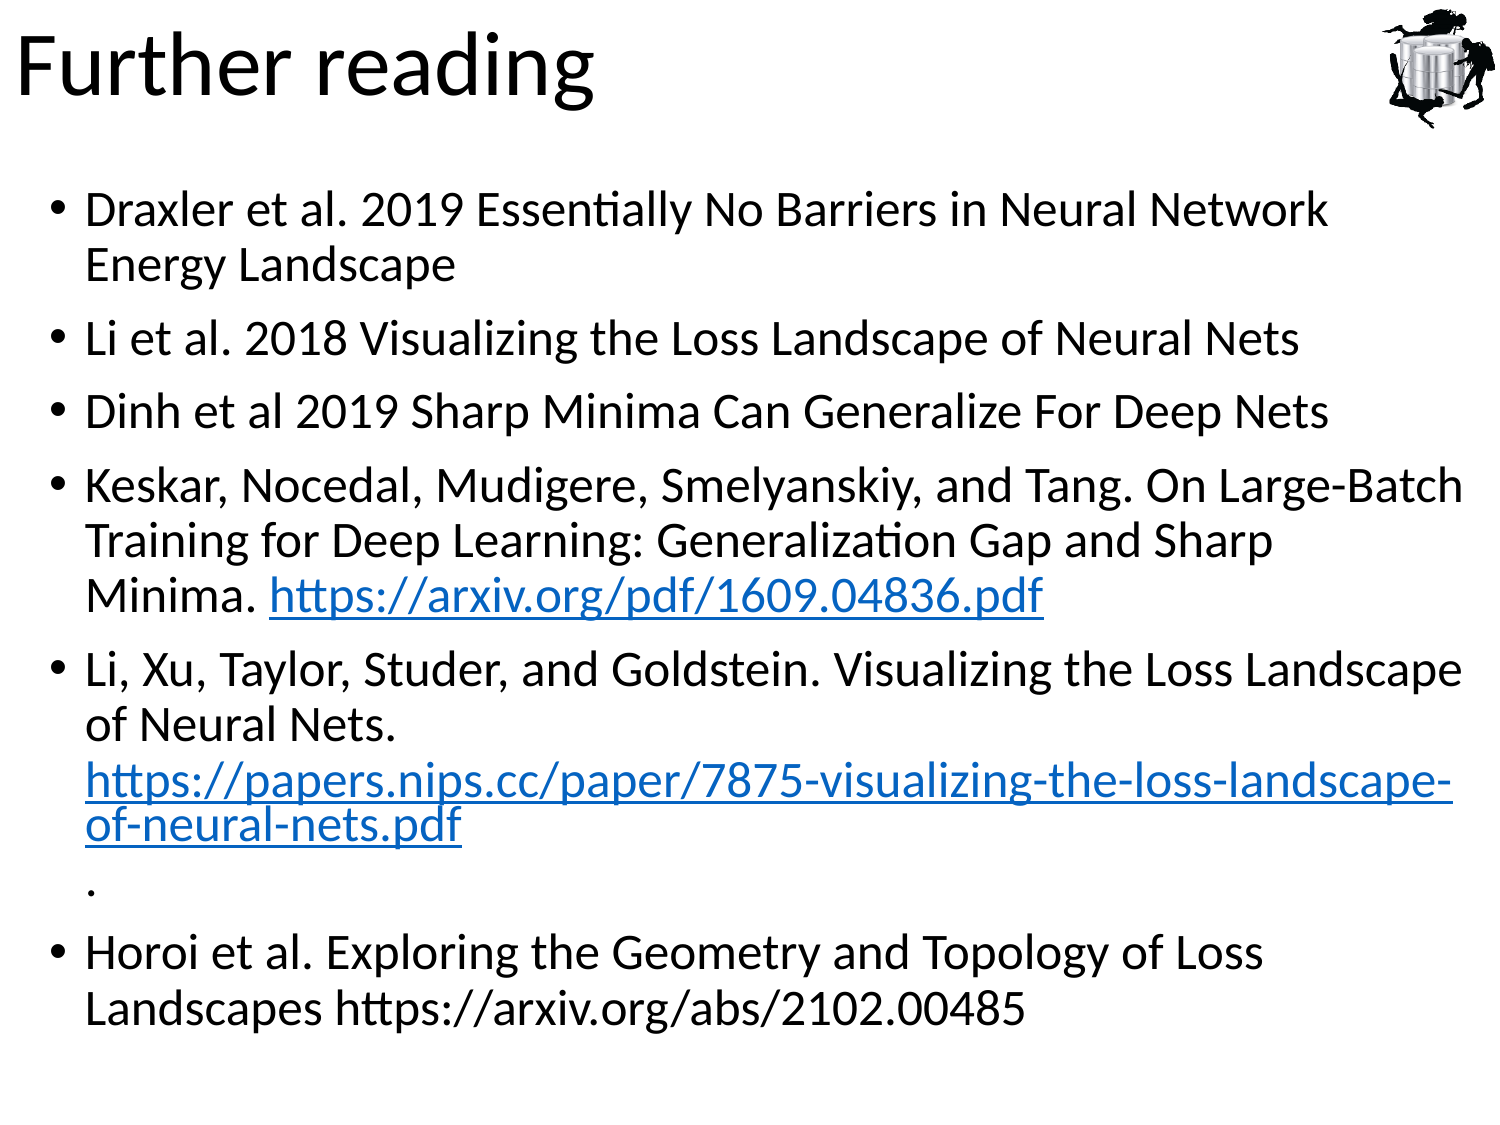

# Further reading
Draxler et al. 2019 Essentially No Barriers in Neural Network Energy Landscape
Li et al. 2018 Visualizing the Loss Landscape of Neural Nets
Dinh et al 2019 Sharp Minima Can Generalize For Deep Nets
Keskar, Nocedal, Mudigere, Smelyanskiy, and Tang. On Large-Batch Training for Deep Learning: Generalization Gap and Sharp Minima. https://arxiv.org/pdf/1609.04836.pdf
Li, Xu, Taylor, Studer, and Goldstein. Visualizing the Loss Landscape of Neural Nets. https://papers.nips.cc/paper/7875-visualizing-the-loss-landscape-of-neural-nets.pdf.
Horoi et al. Exploring the Geometry and Topology of Loss Landscapes https://arxiv.org/abs/2102.00485